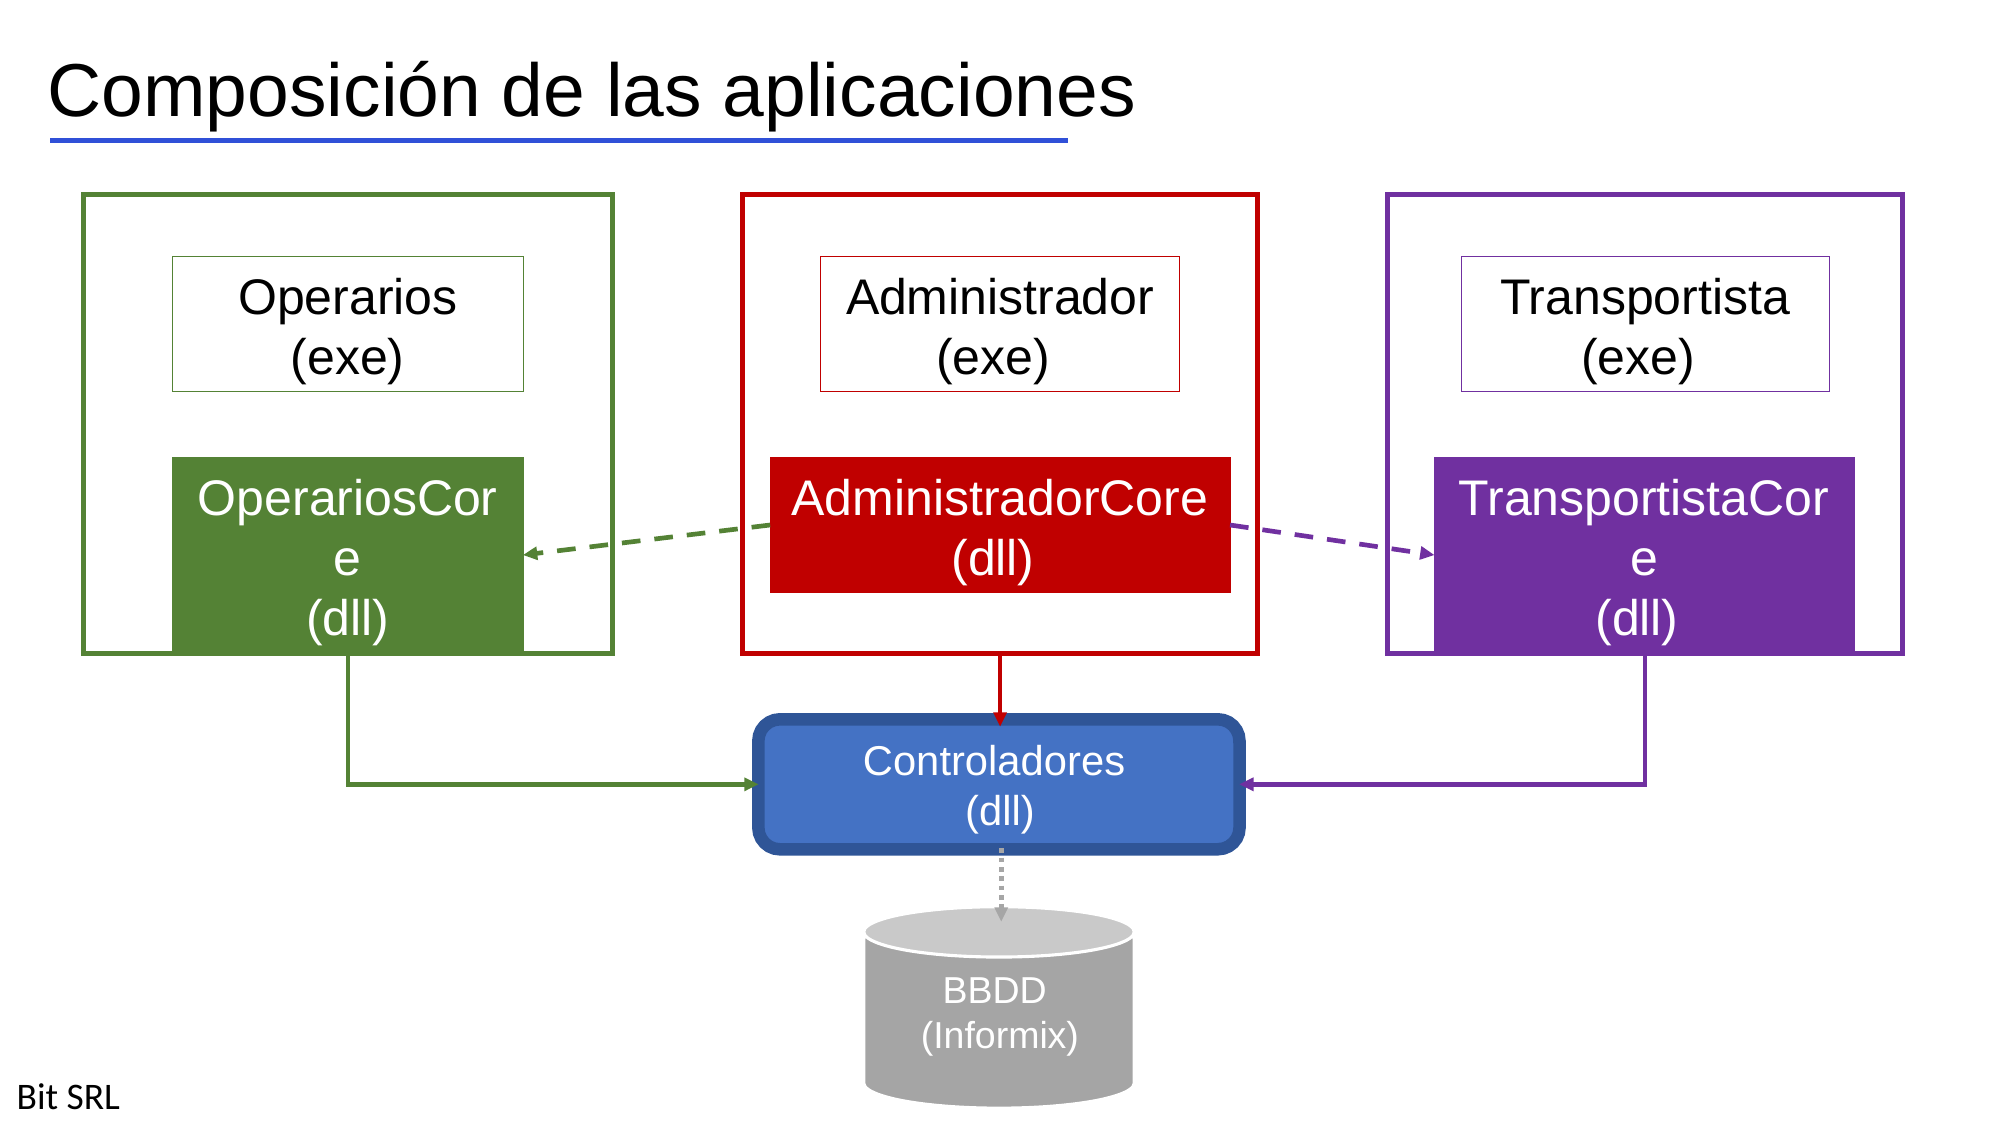

Composición de las aplicaciones

Administrador
(exe)
Operarios
(exe)
Transportista
(exe)
OperariosCore
(dll)
AdministradorCore
(dll)
TransportistaCore
(dll)

Controladores
(dll)

BBDD
(Informix)
Bit SRL